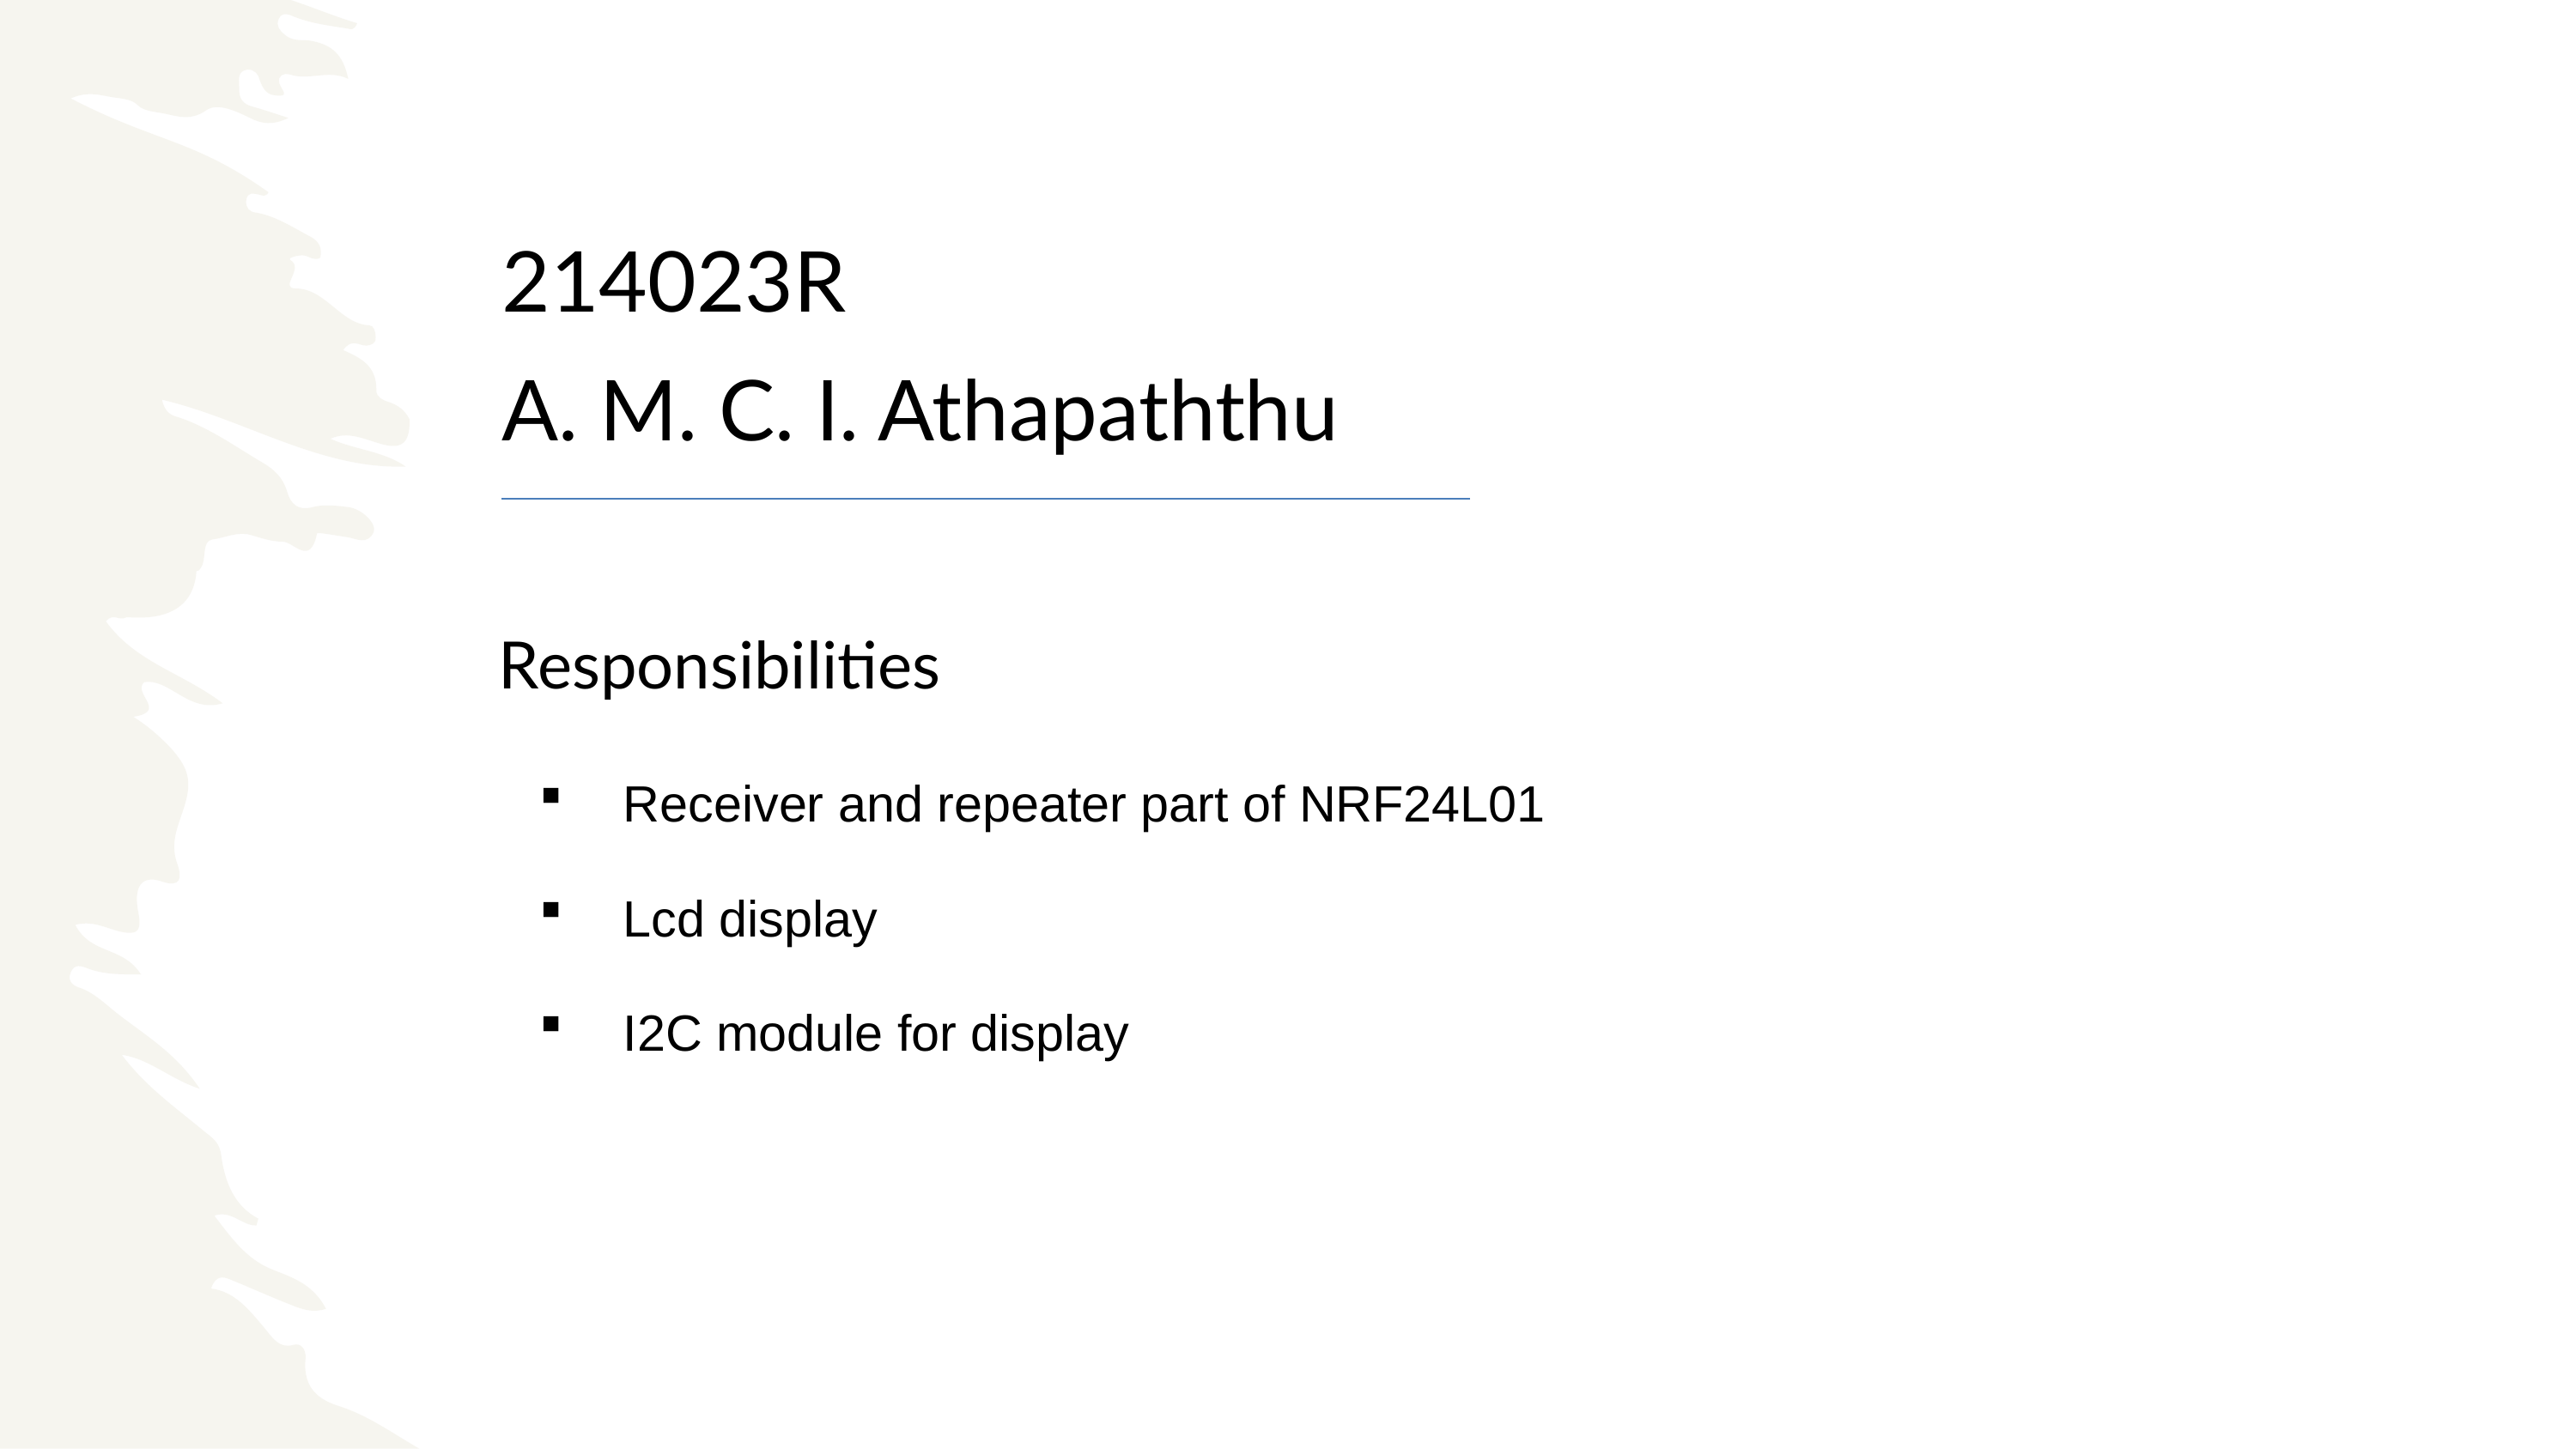

214023R
A. M. C. I. Athapaththu
Responsibilities
Receiver and repeater part of NRF24L01
Lcd display
I2C module for display